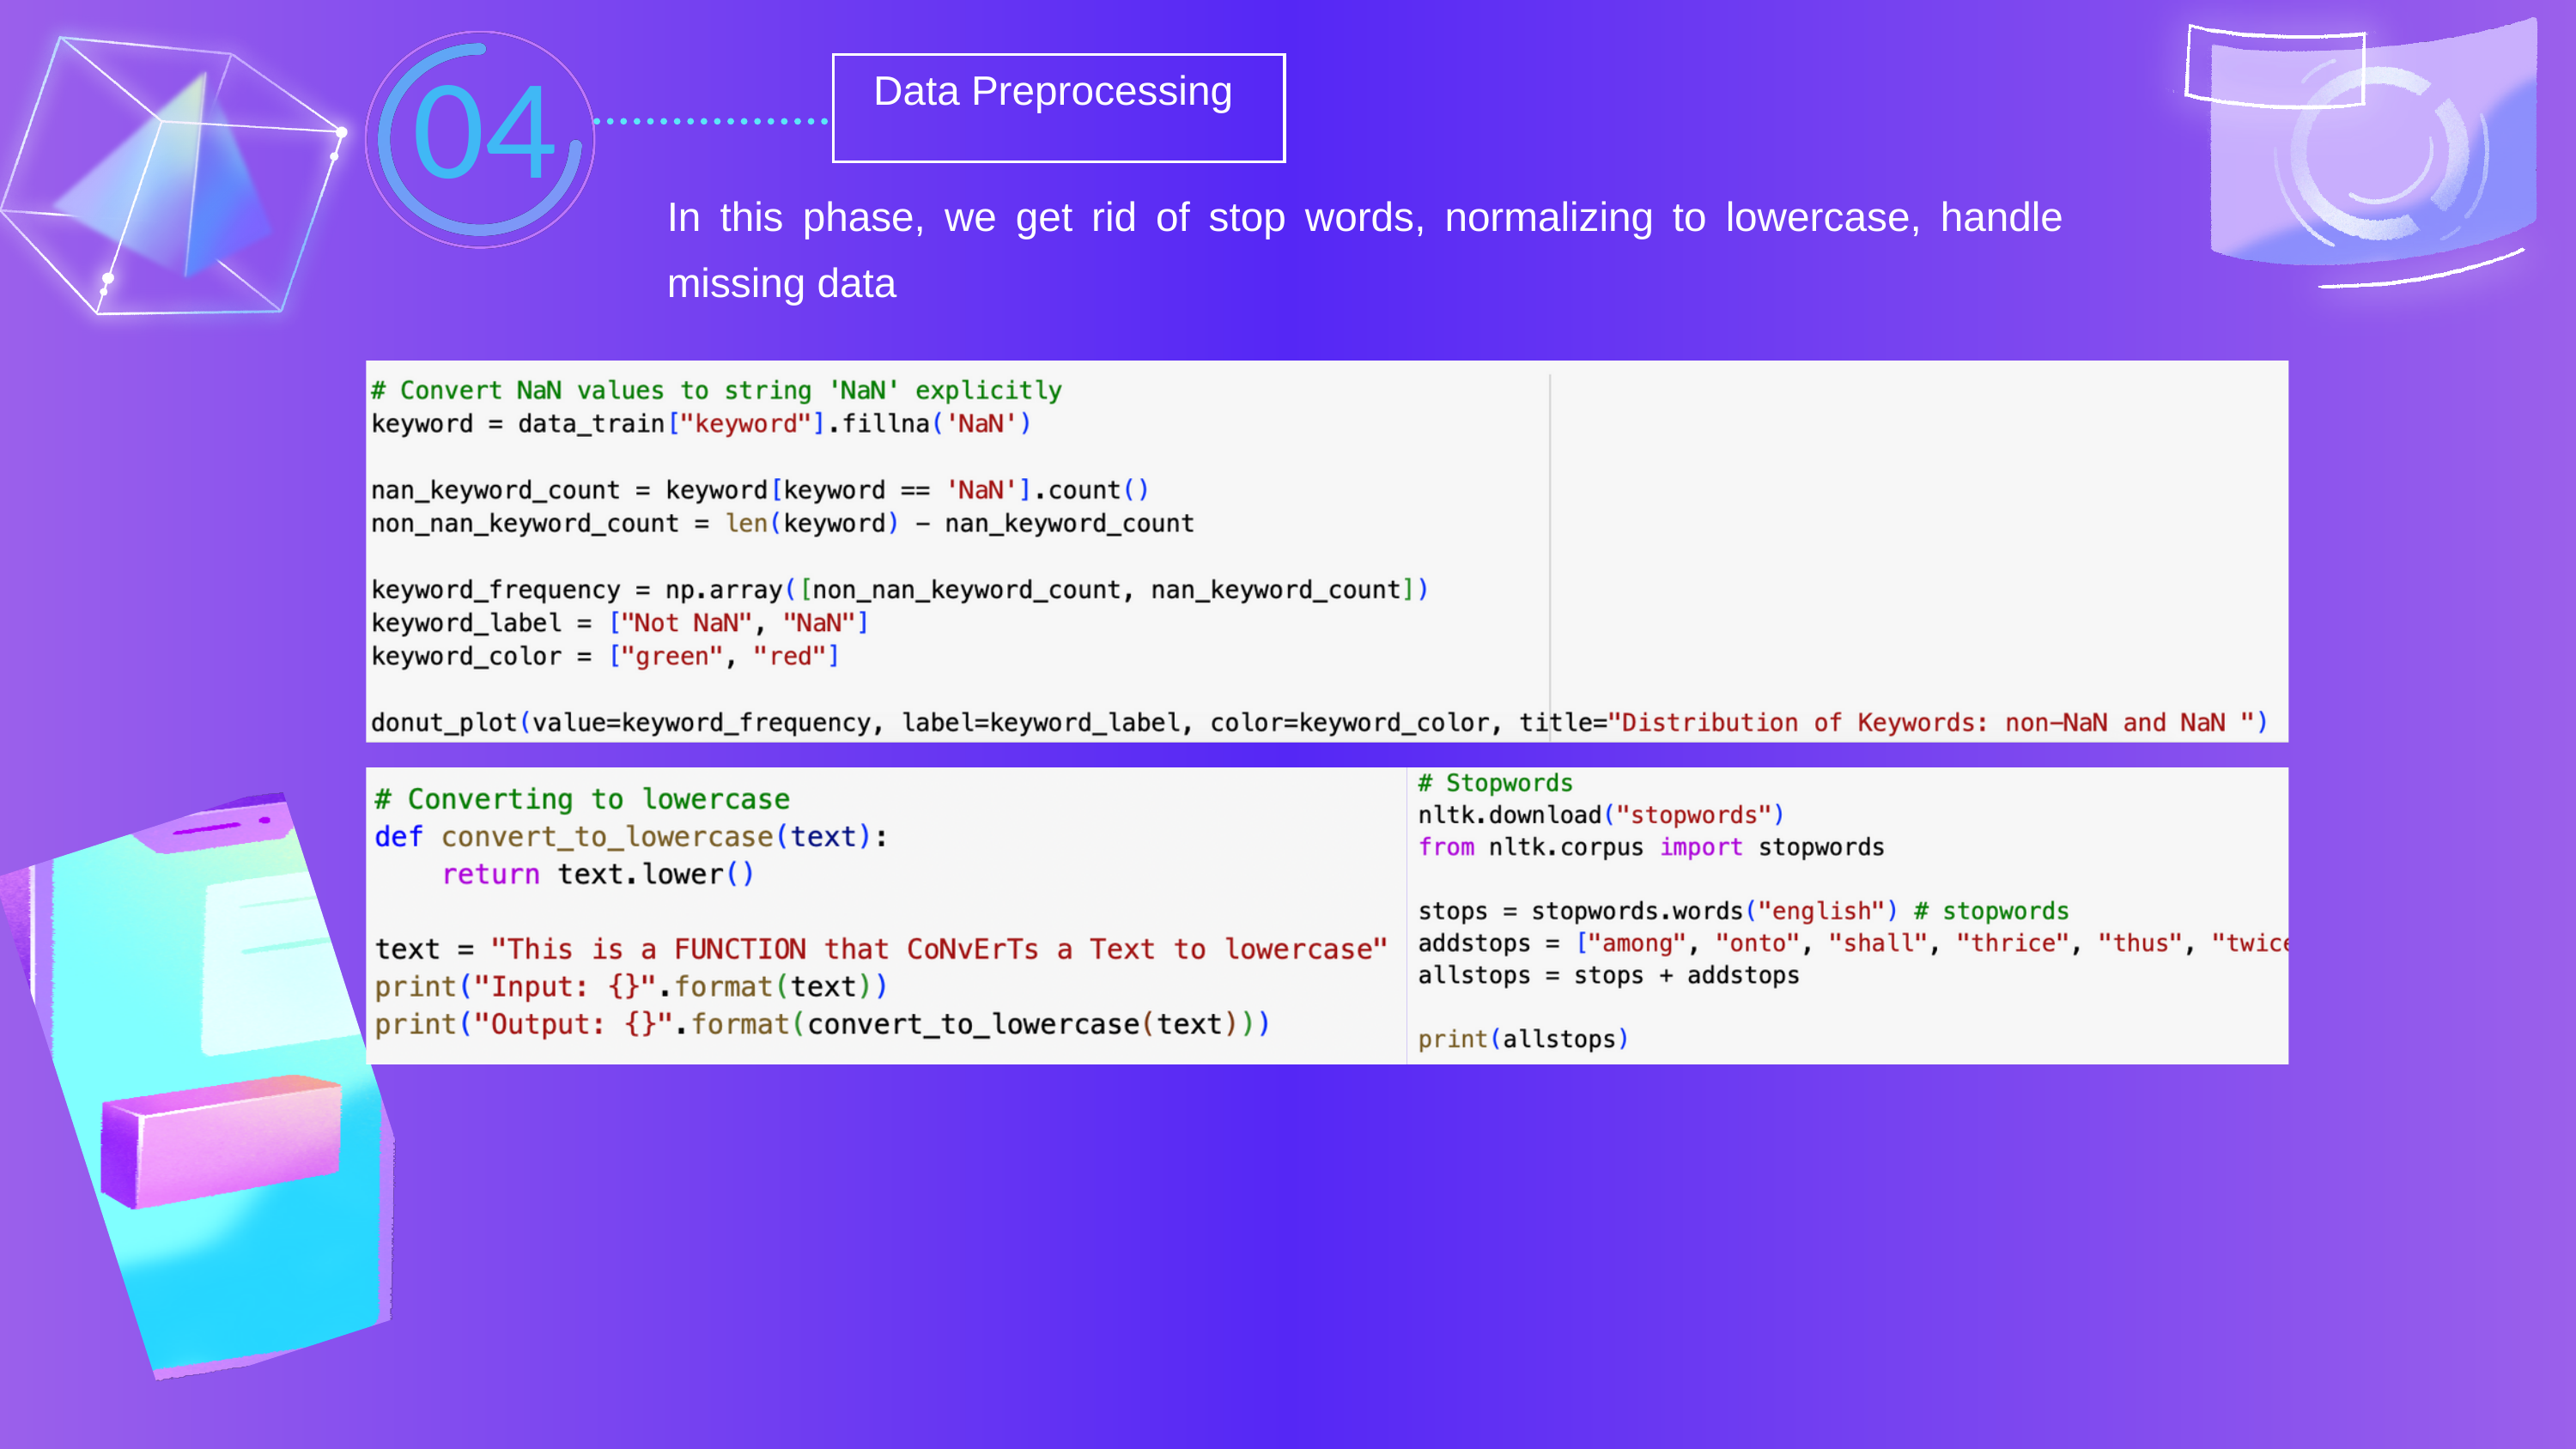

Data Preprocessing
04

In this phase, we get rid of stop words, normalizing to lowercase, handle missing data